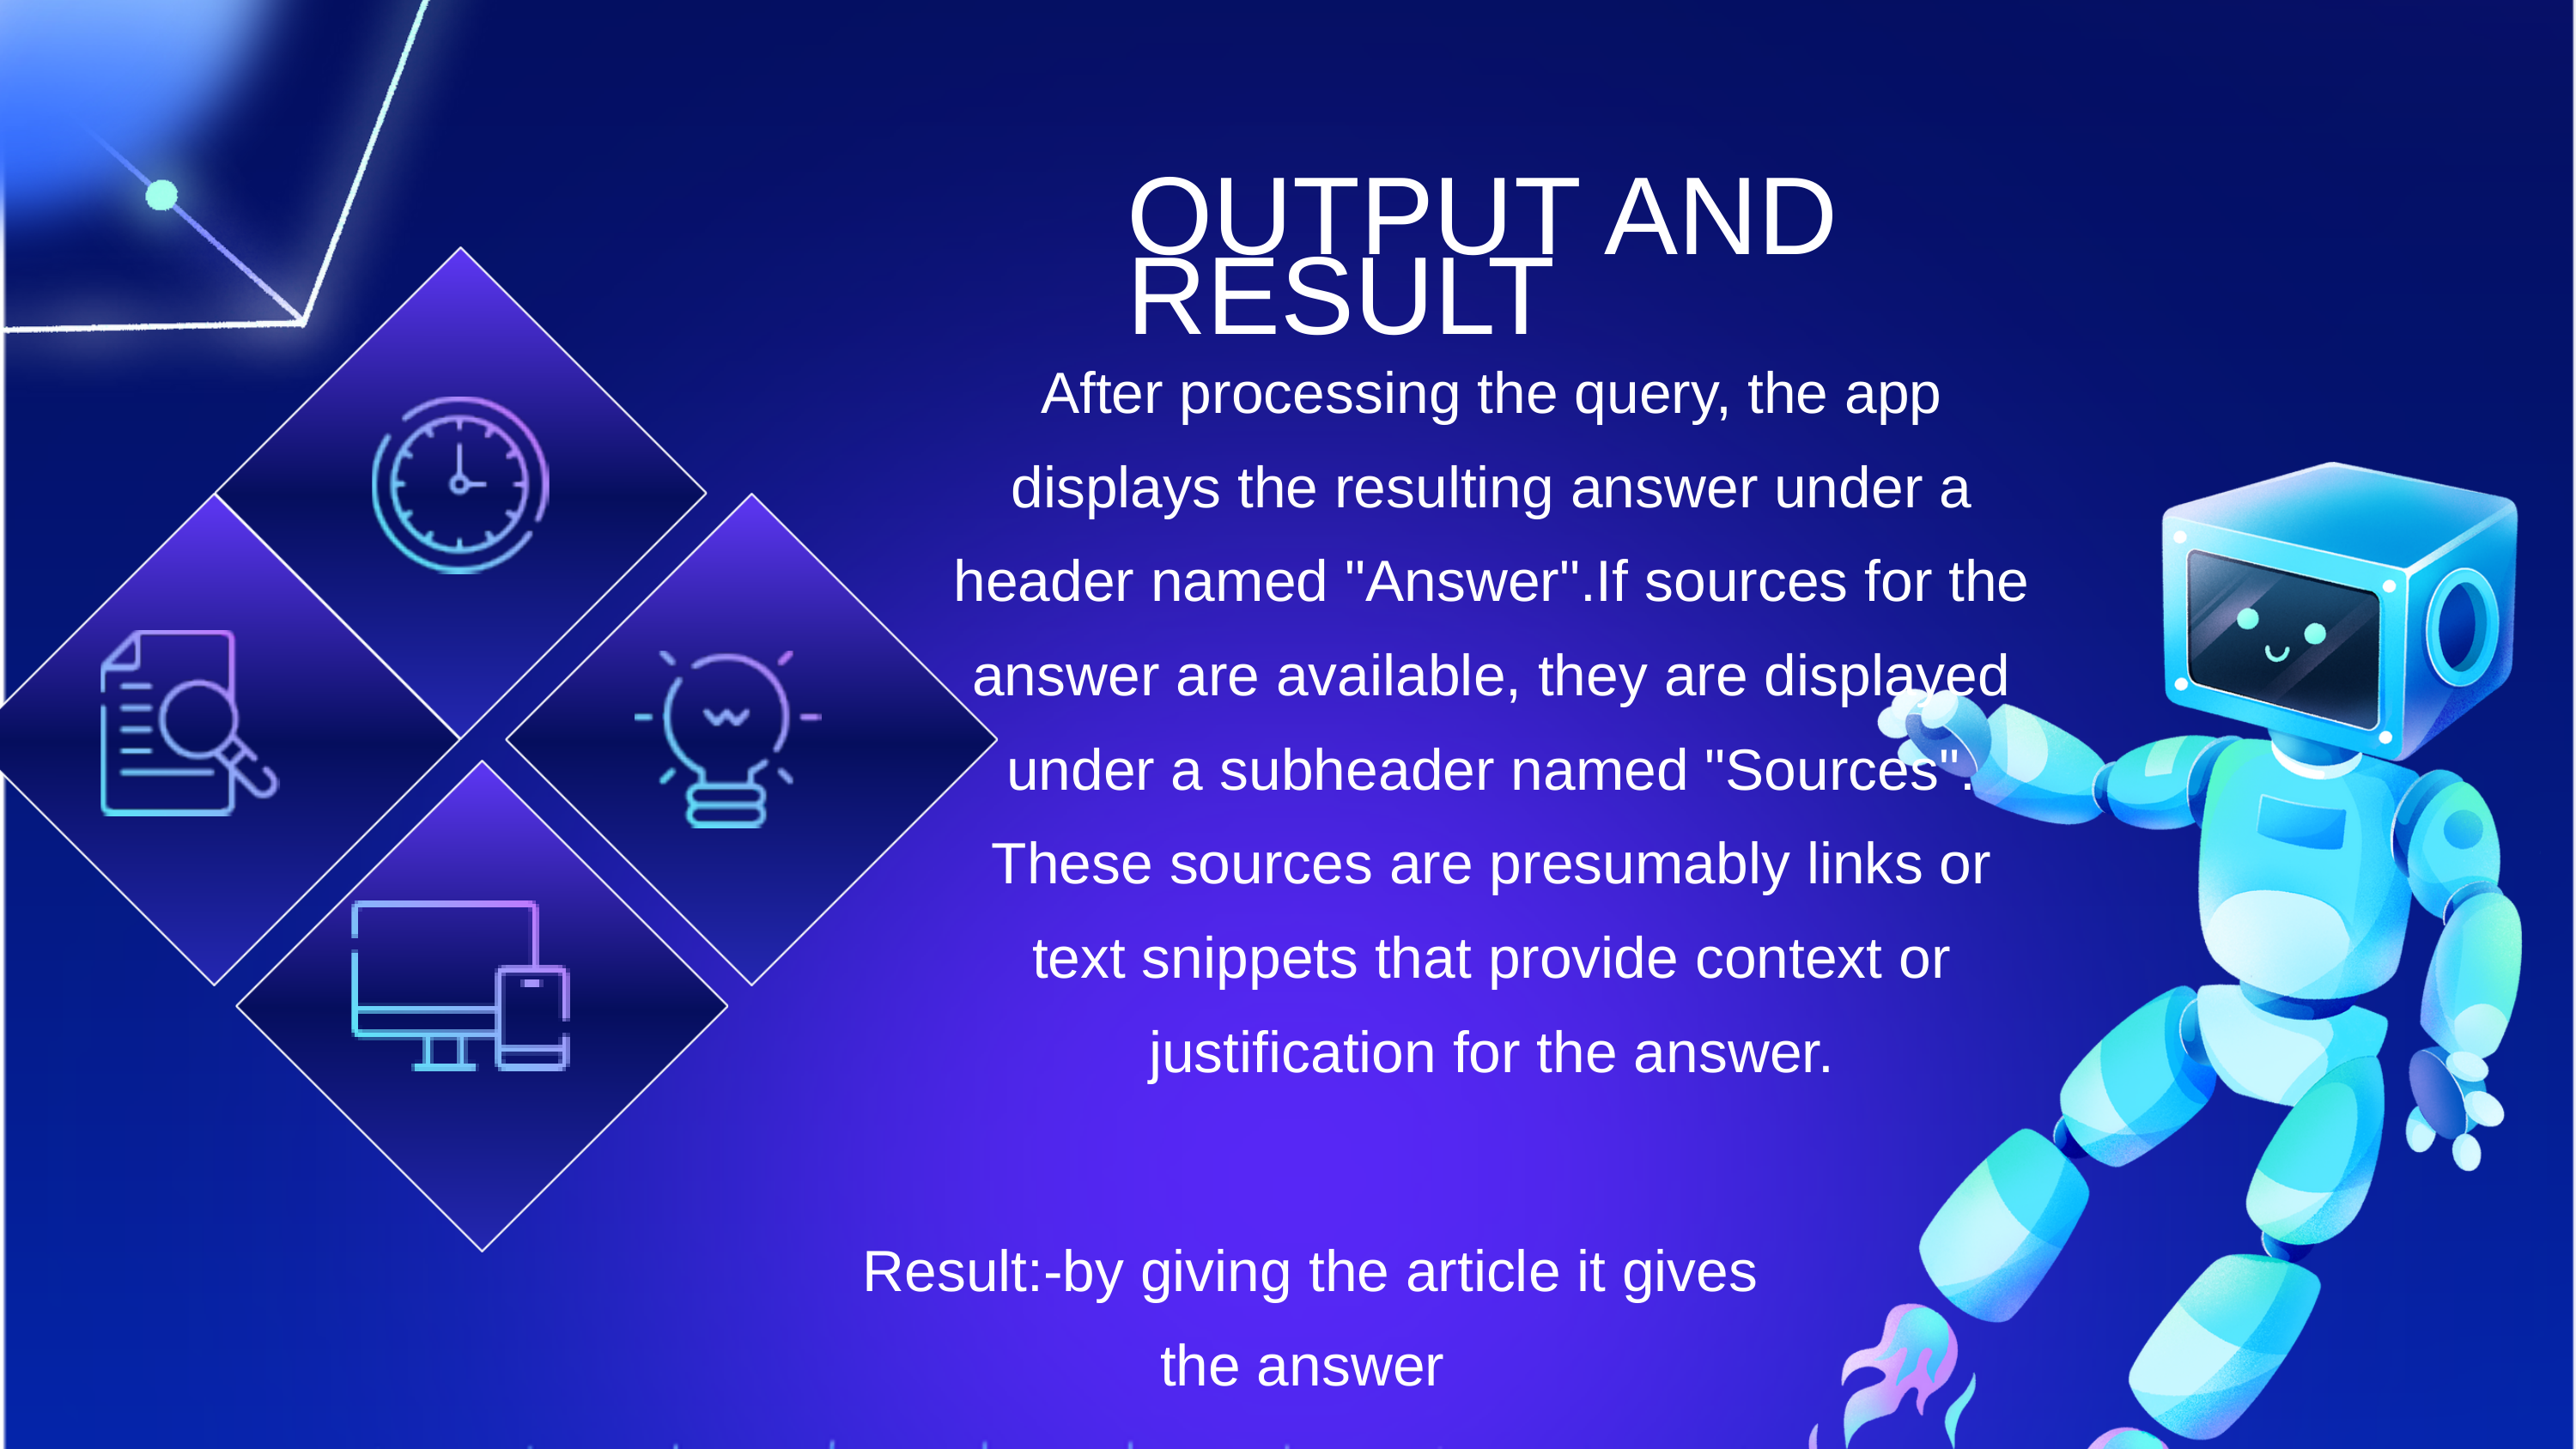

OUTPUT AND RESULT

After processing the query, the app displays the resulting answer under a header named "Answer".If sources for the answer are available, they are displayed under a subheader named "Sources". These sources are presumably links or text snippets that provide context or justification for the answer.

Result:-by giving the article it gives the answer